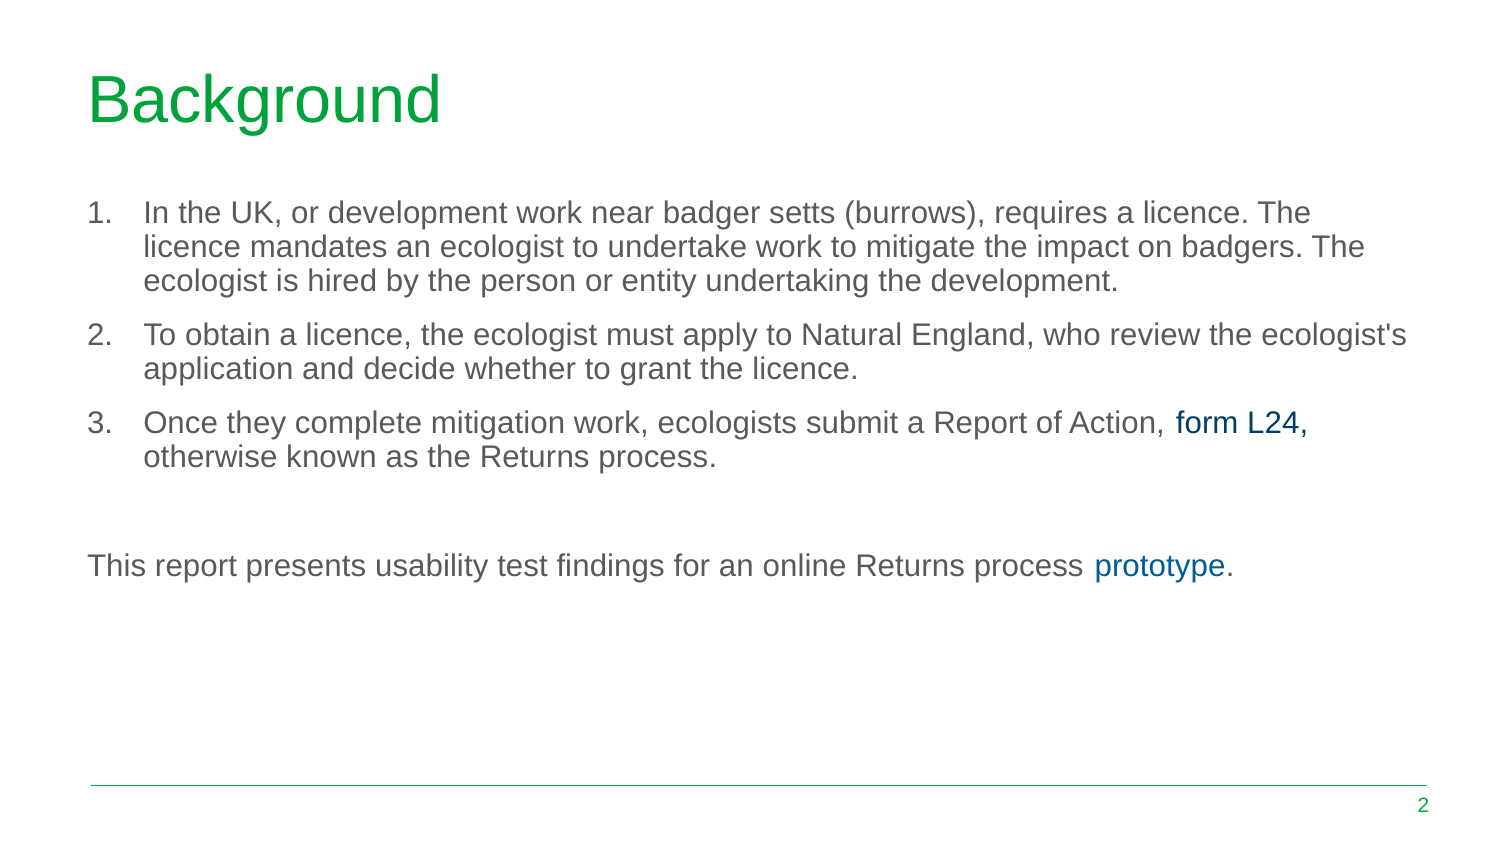

# Background
In the UK, or development work near badger setts (burrows), requires a licence. The licence mandates an ecologist to undertake work to mitigate the impact on badgers. The ecologist is hired by the person or entity undertaking the development.
To obtain a licence, the ecologist must apply to Natural England, who review the ecologist's application and decide whether to grant the licence.
Once they complete mitigation work, ecologists submit a Report of Action, form L24, otherwise known as the Returns process.

This report presents usability test findings for an online Returns process prototype.

2